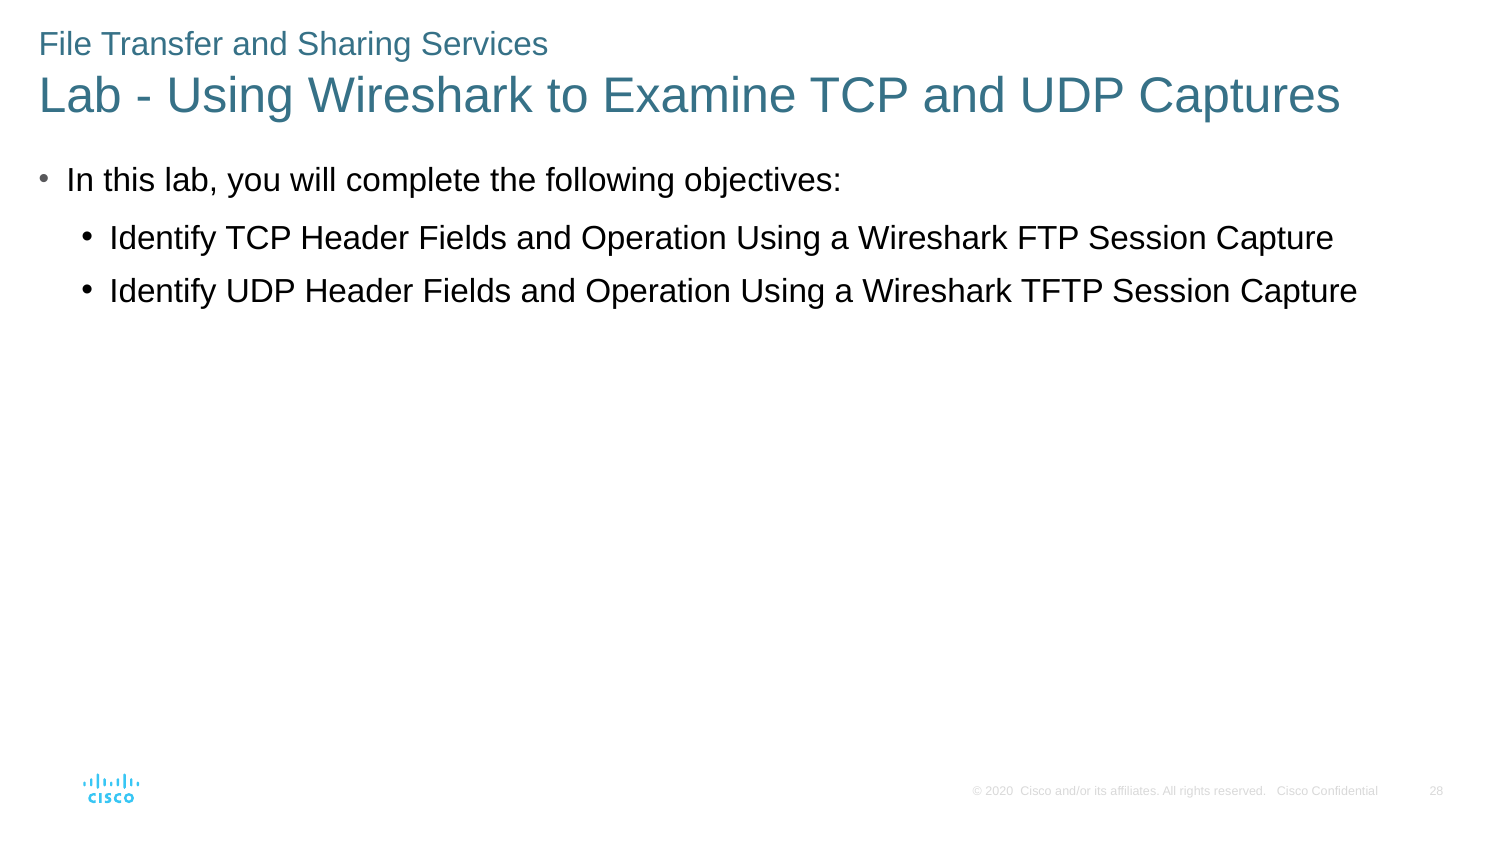

File Transfer and Sharing Services
Lab - Using Wireshark to Examine TCP and UDP Captures
In this lab, you will complete the following objectives:
Identify TCP Header Fields and Operation Using a Wireshark FTP Session Capture
Identify UDP Header Fields and Operation Using a Wireshark TFTP Session Capture